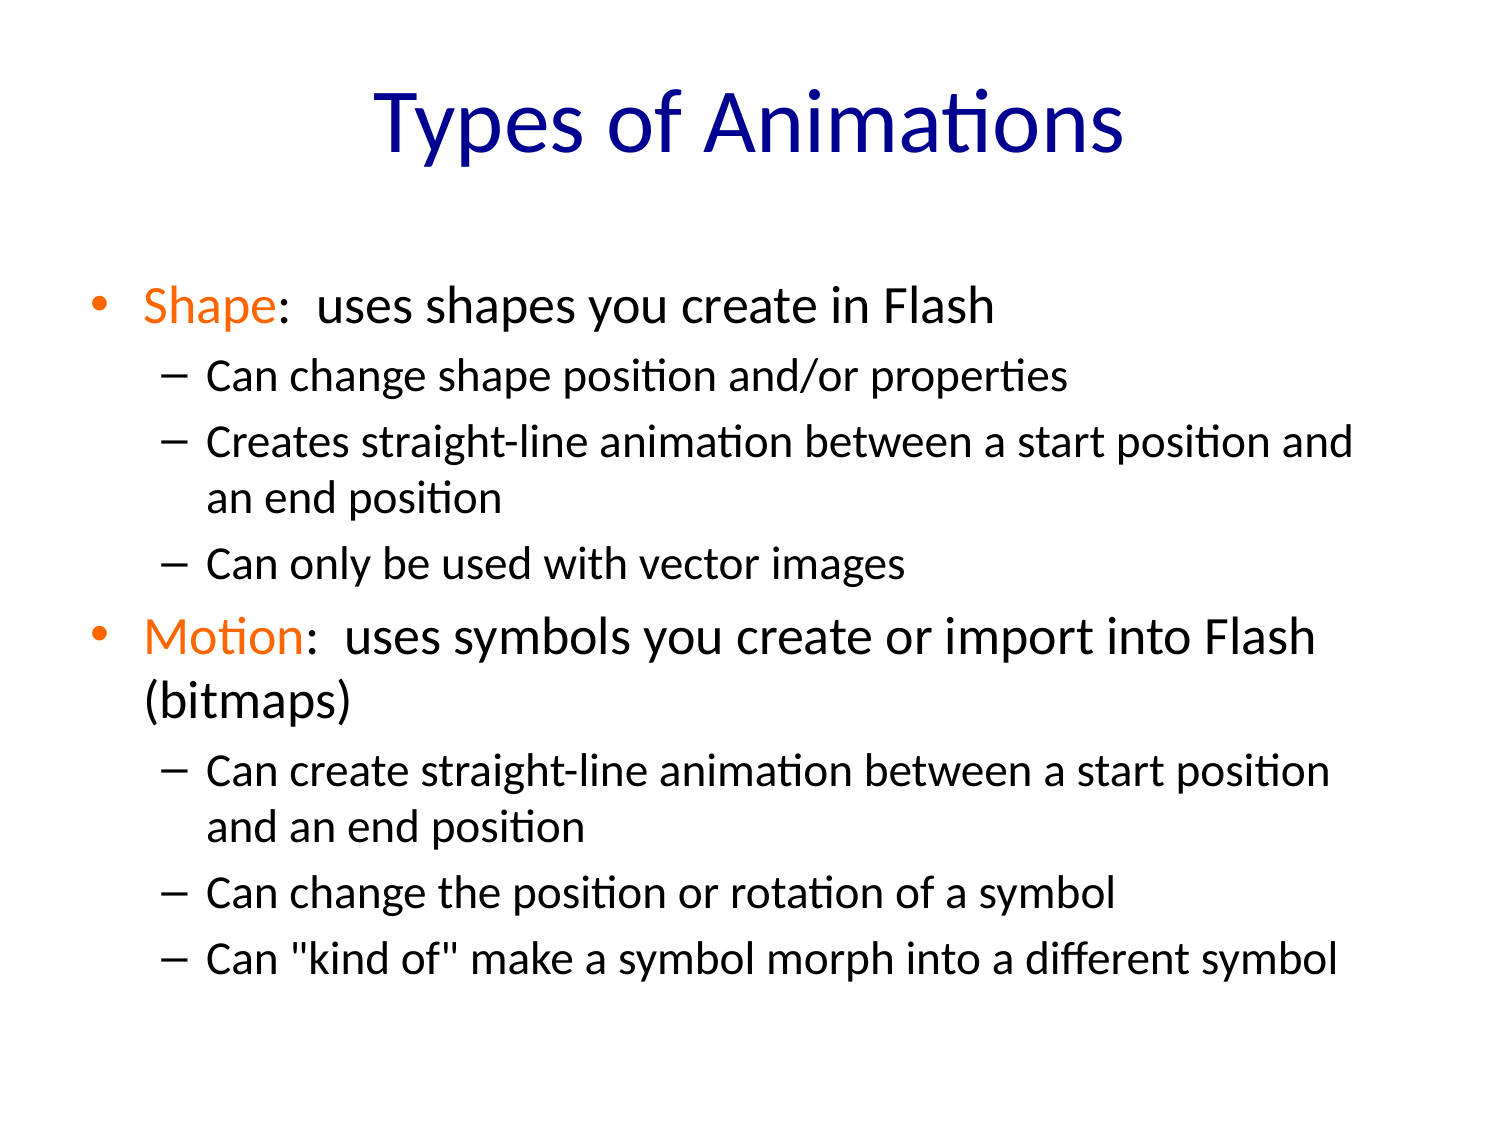

# Types of Animations
Shape:  uses shapes you create in Flash
Can change shape position and/or properties
Creates straight-line animation between a start position and an end position
Can only be used with vector images
Motion:  uses symbols you create or import into Flash (bitmaps)
Can create straight-line animation between a start position and an end position
Can change the position or rotation of a symbol
Can "kind of" make a symbol morph into a different symbol